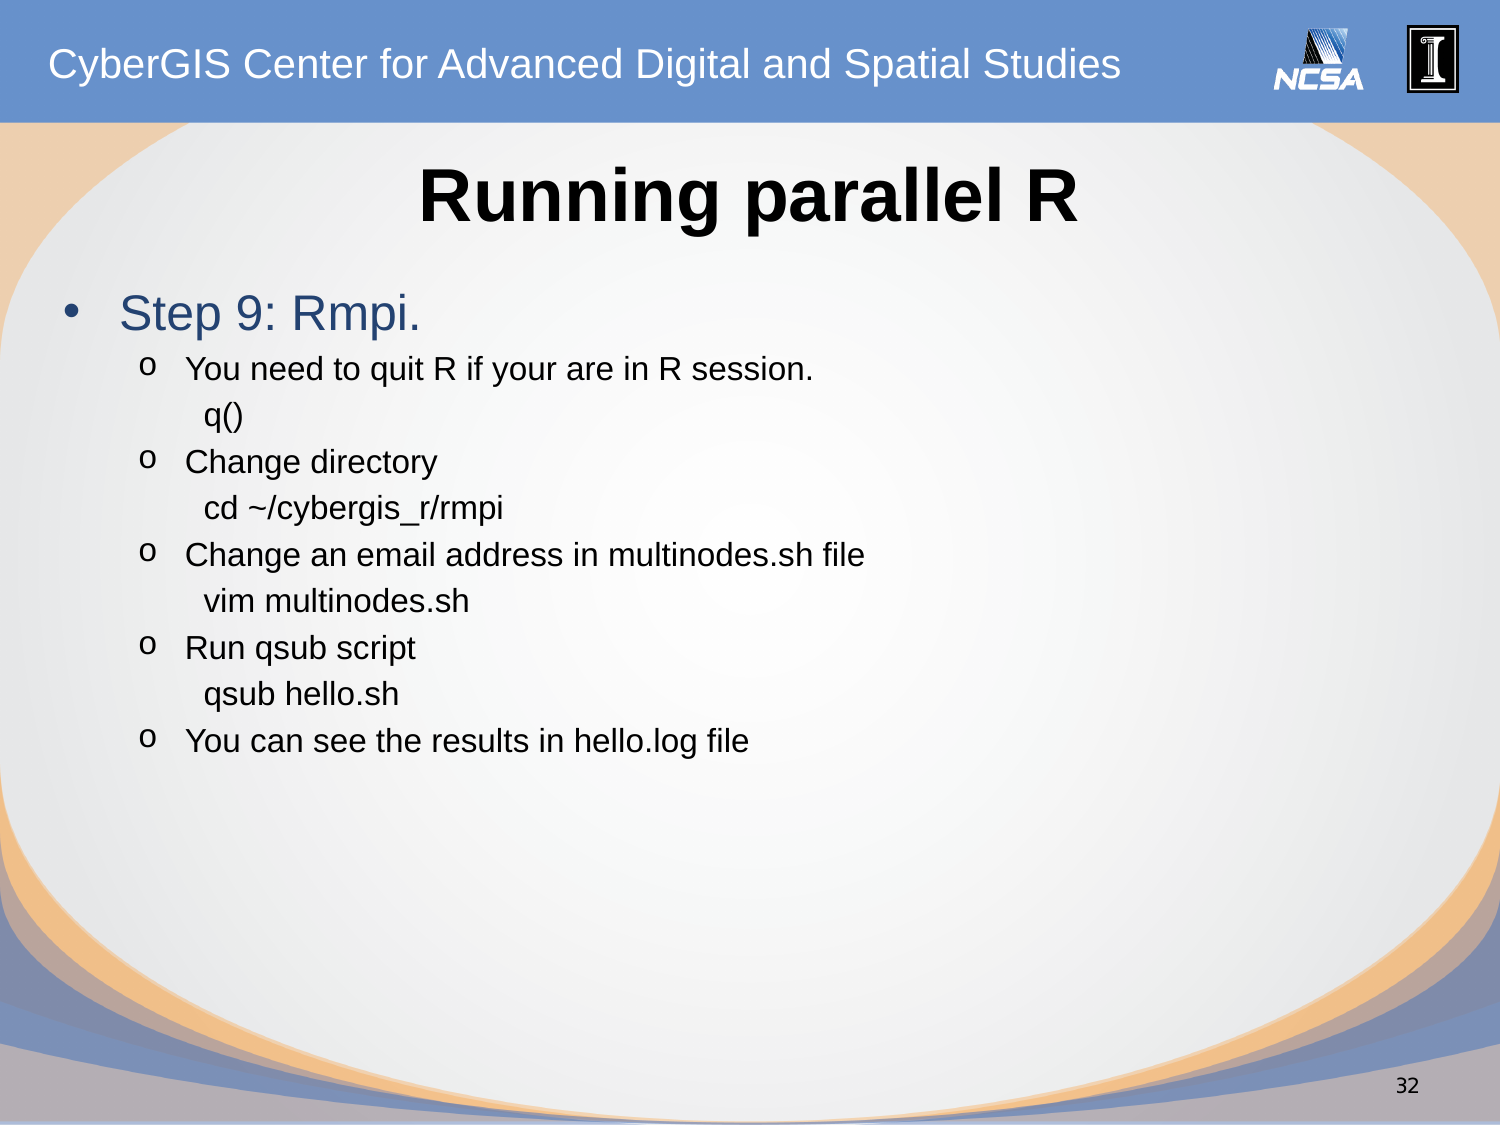

# Running parallel R
Step 9: Rmpi.
You need to quit R if your are in R session.
q()
Change directory
cd ~/cybergis_r/rmpi
Change an email address in multinodes.sh file
vim multinodes.sh
Run qsub script
qsub hello.sh
You can see the results in hello.log file

32